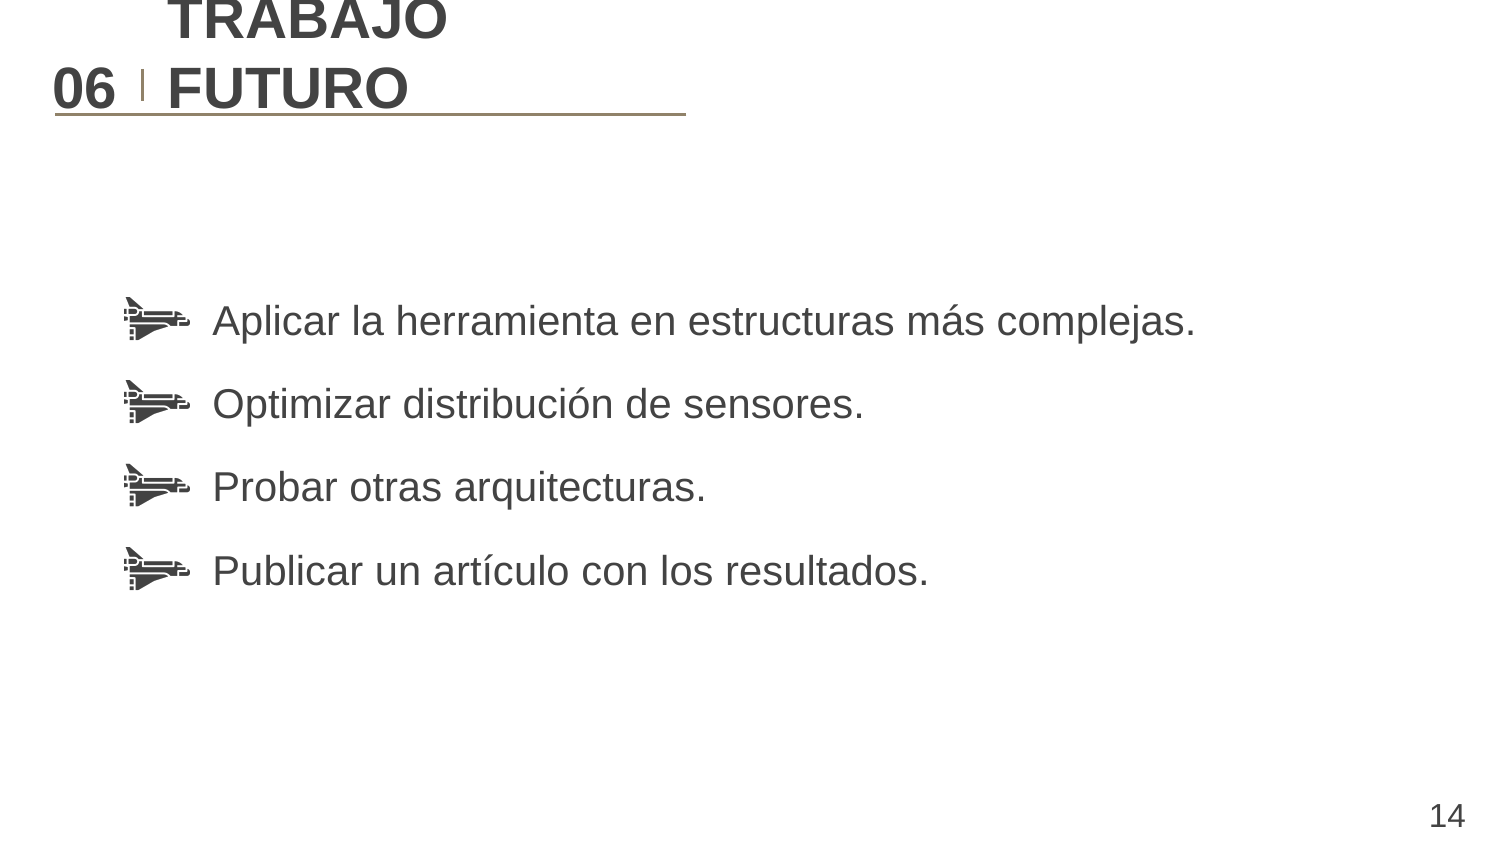

06
TRABAJO FUTURO
  Aplicar la herramienta en estructuras más complejas.
  Optimizar distribución de sensores.
  Probar otras arquitecturas.
  Publicar un artículo con los resultados.
14